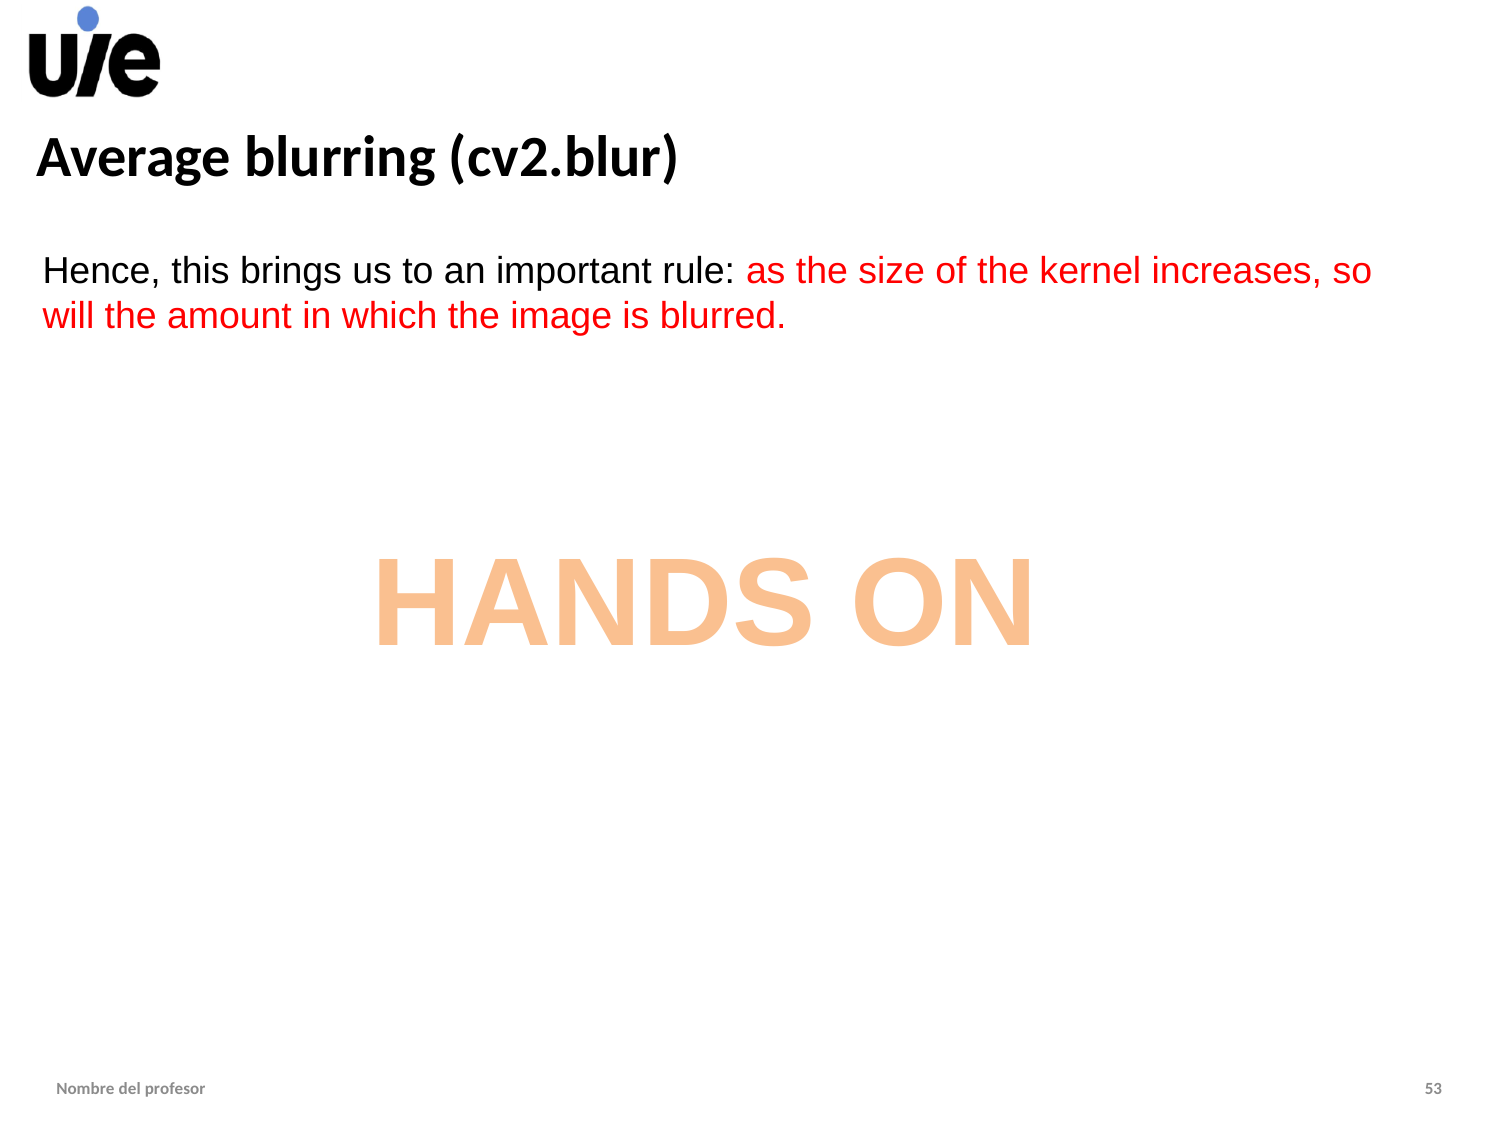

# Average blurring (cv2.blur)
Hence, this brings us to an important rule: as the size of the kernel increases, so will the amount in which the image is blurred.
HANDS ON
Nombre del profesor
53